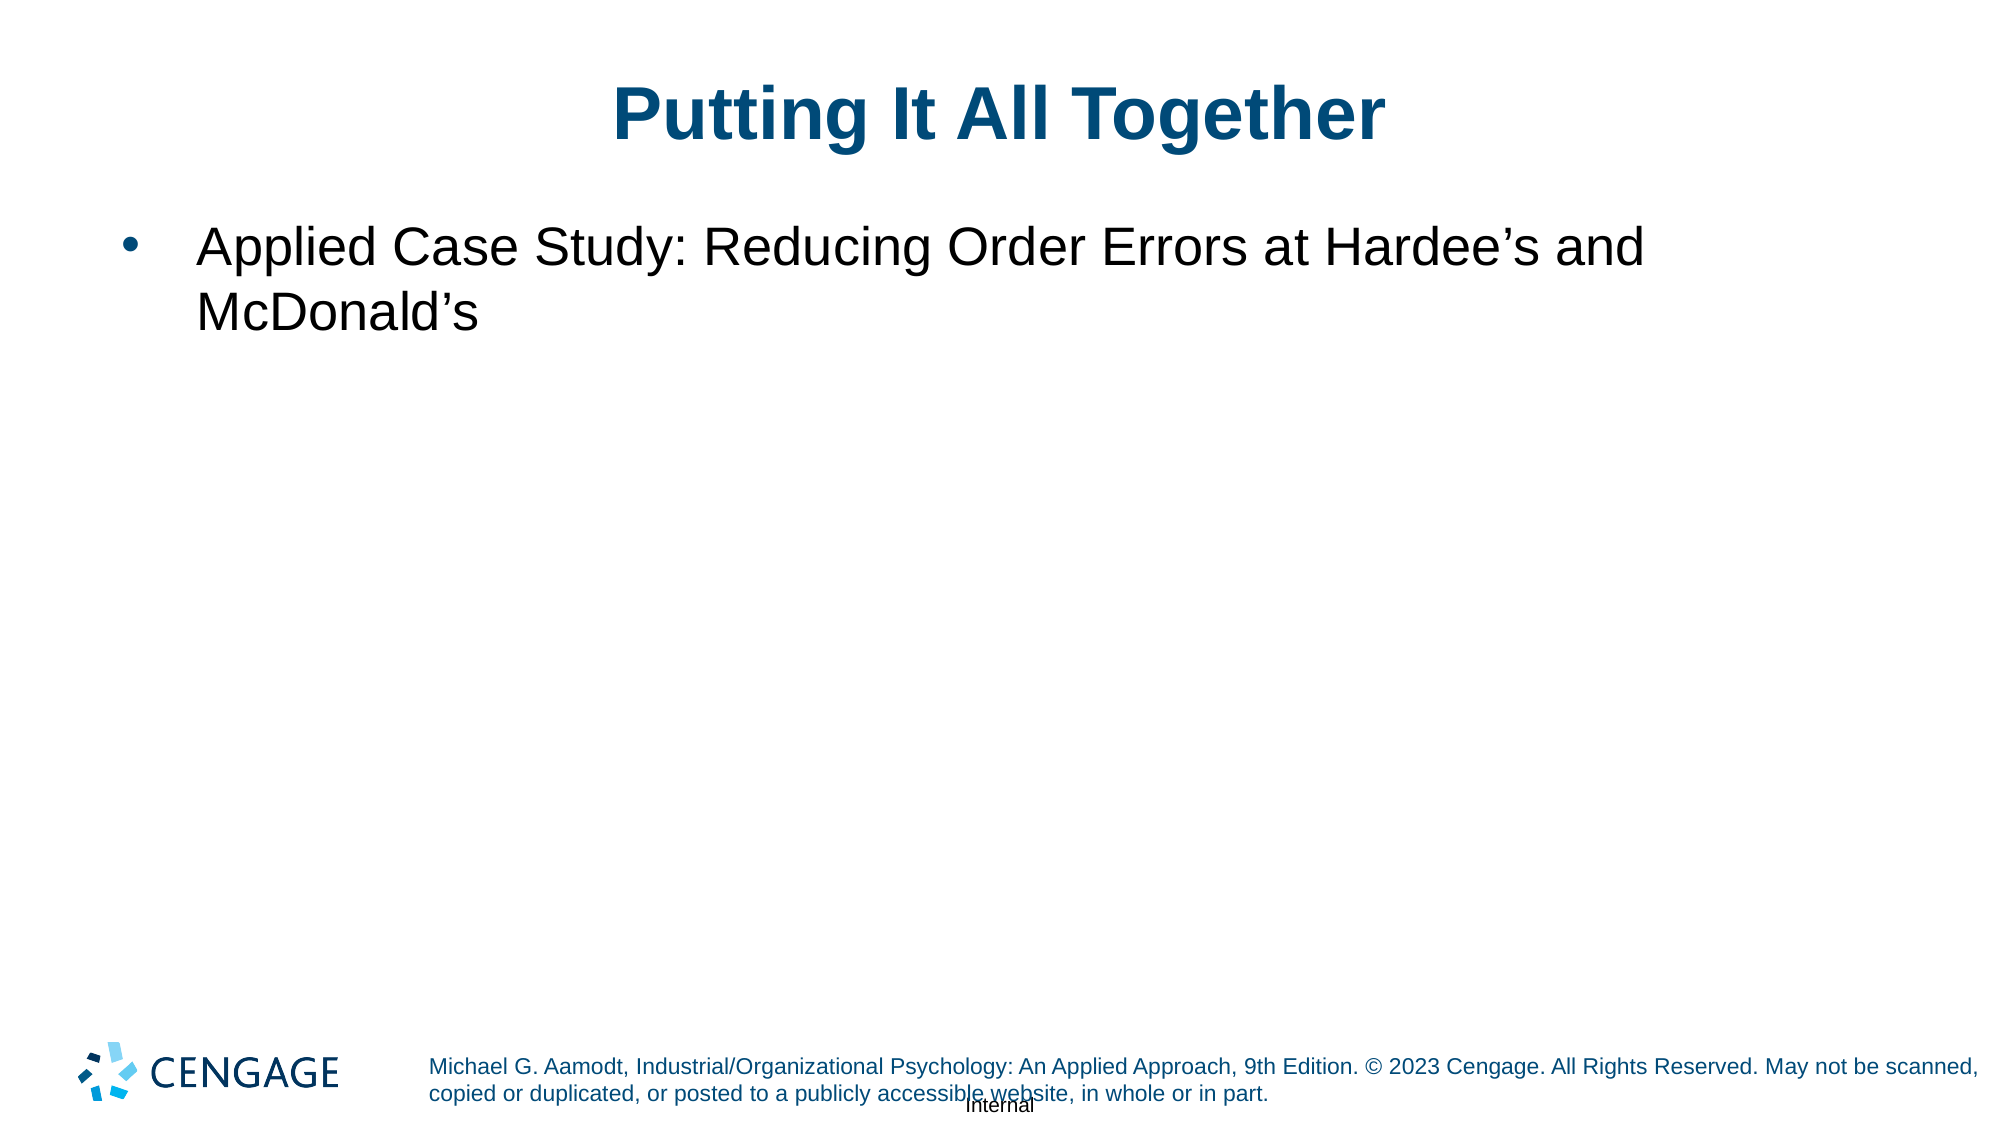

# Putting It All Together
Applied Case Study: Reducing Order Errors at Hardee’s and McDonald’s